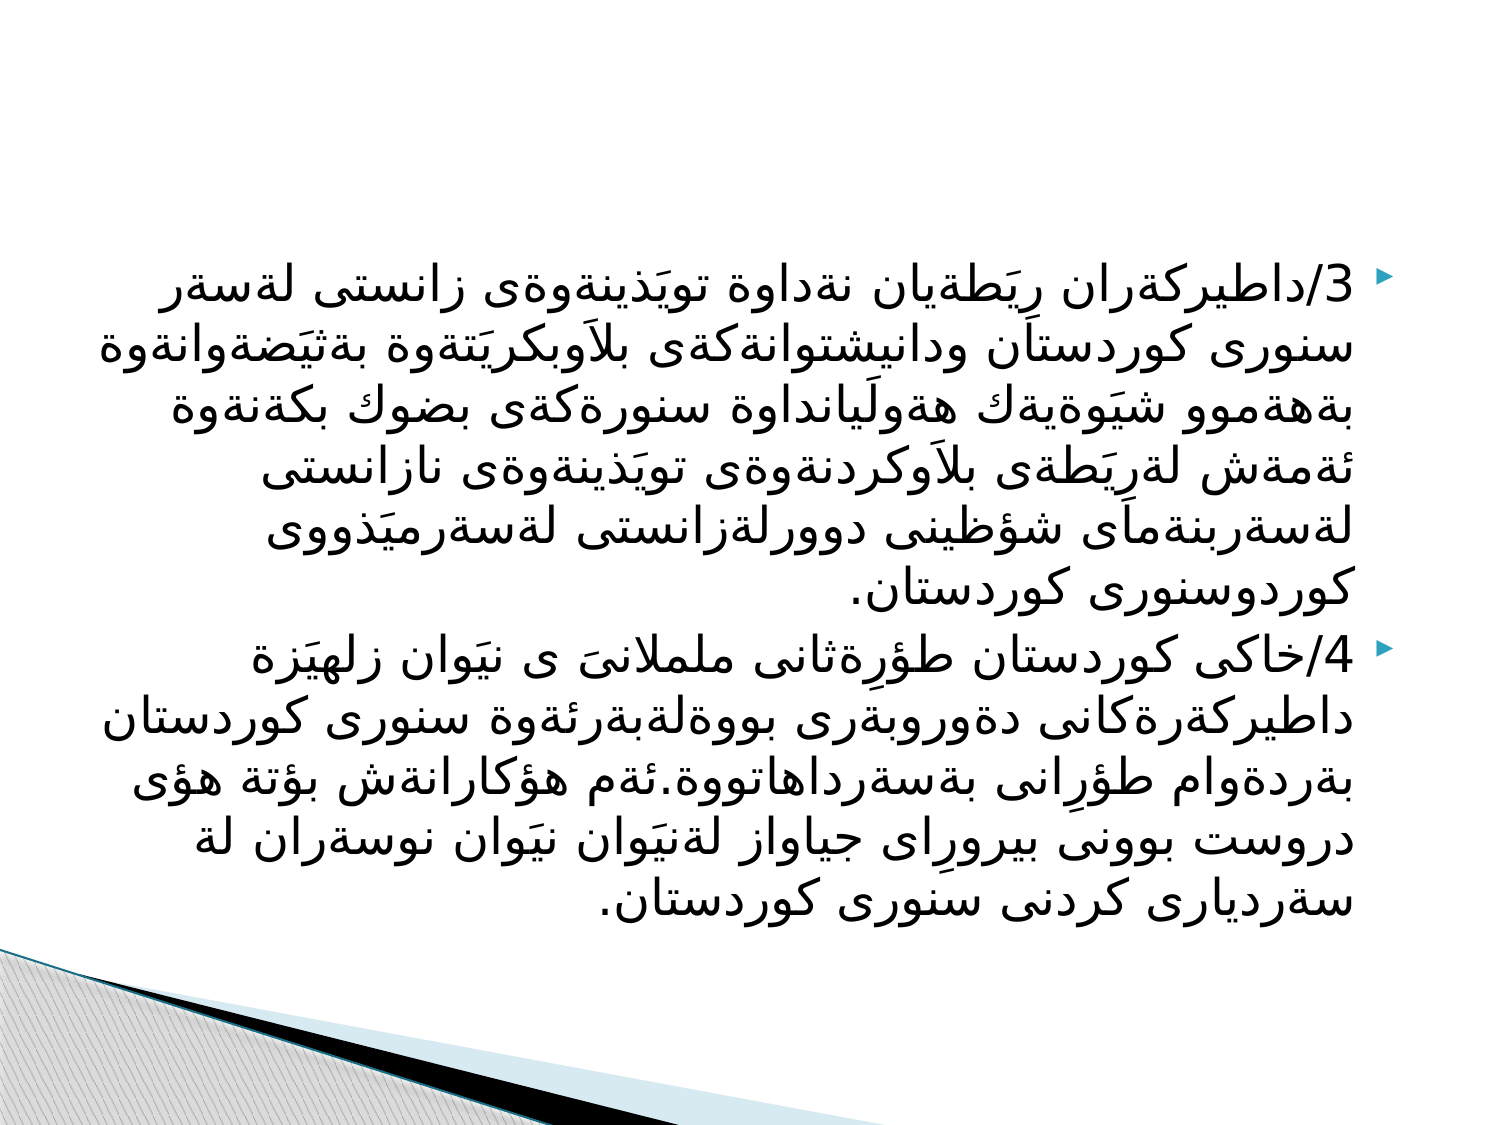

#
3/داطيركةران رِيَطةيان نةداوة تويَذينةوةى زانستى لةسةر سنورى كوردستان ودانيشتوانةكةى بلاَوبكريَتةوة بةثيَضةوانةوة بةهةموو شيَوةيةك هةولَيانداوة سنورةكةى بضوك بكةنةوة ئةمةش لةرِيَطةى بلاَوكردنةوةى تويَذينةوةى نازانستى لةسةربنةماى شؤظينى دوورلةزانستى لةسةرميَذووى كوردوسنورى كوردستان.
4/خاكى كوردستان طؤرِةثانى ململانىَ ى نيَوان زلهيَزة داطيركةرةكانى دةوروبةرى بووةلةبةرئةوة سنورى كوردستان بةردةوام طؤرِانى بةسةرداهاتووة.ئةم هؤكارانةش بؤتة هؤى دروست بوونى بيرورِاى جياواز لةنيَوان نيَوان نوسةران لة سةرديارى كردنى سنورى كوردستان.